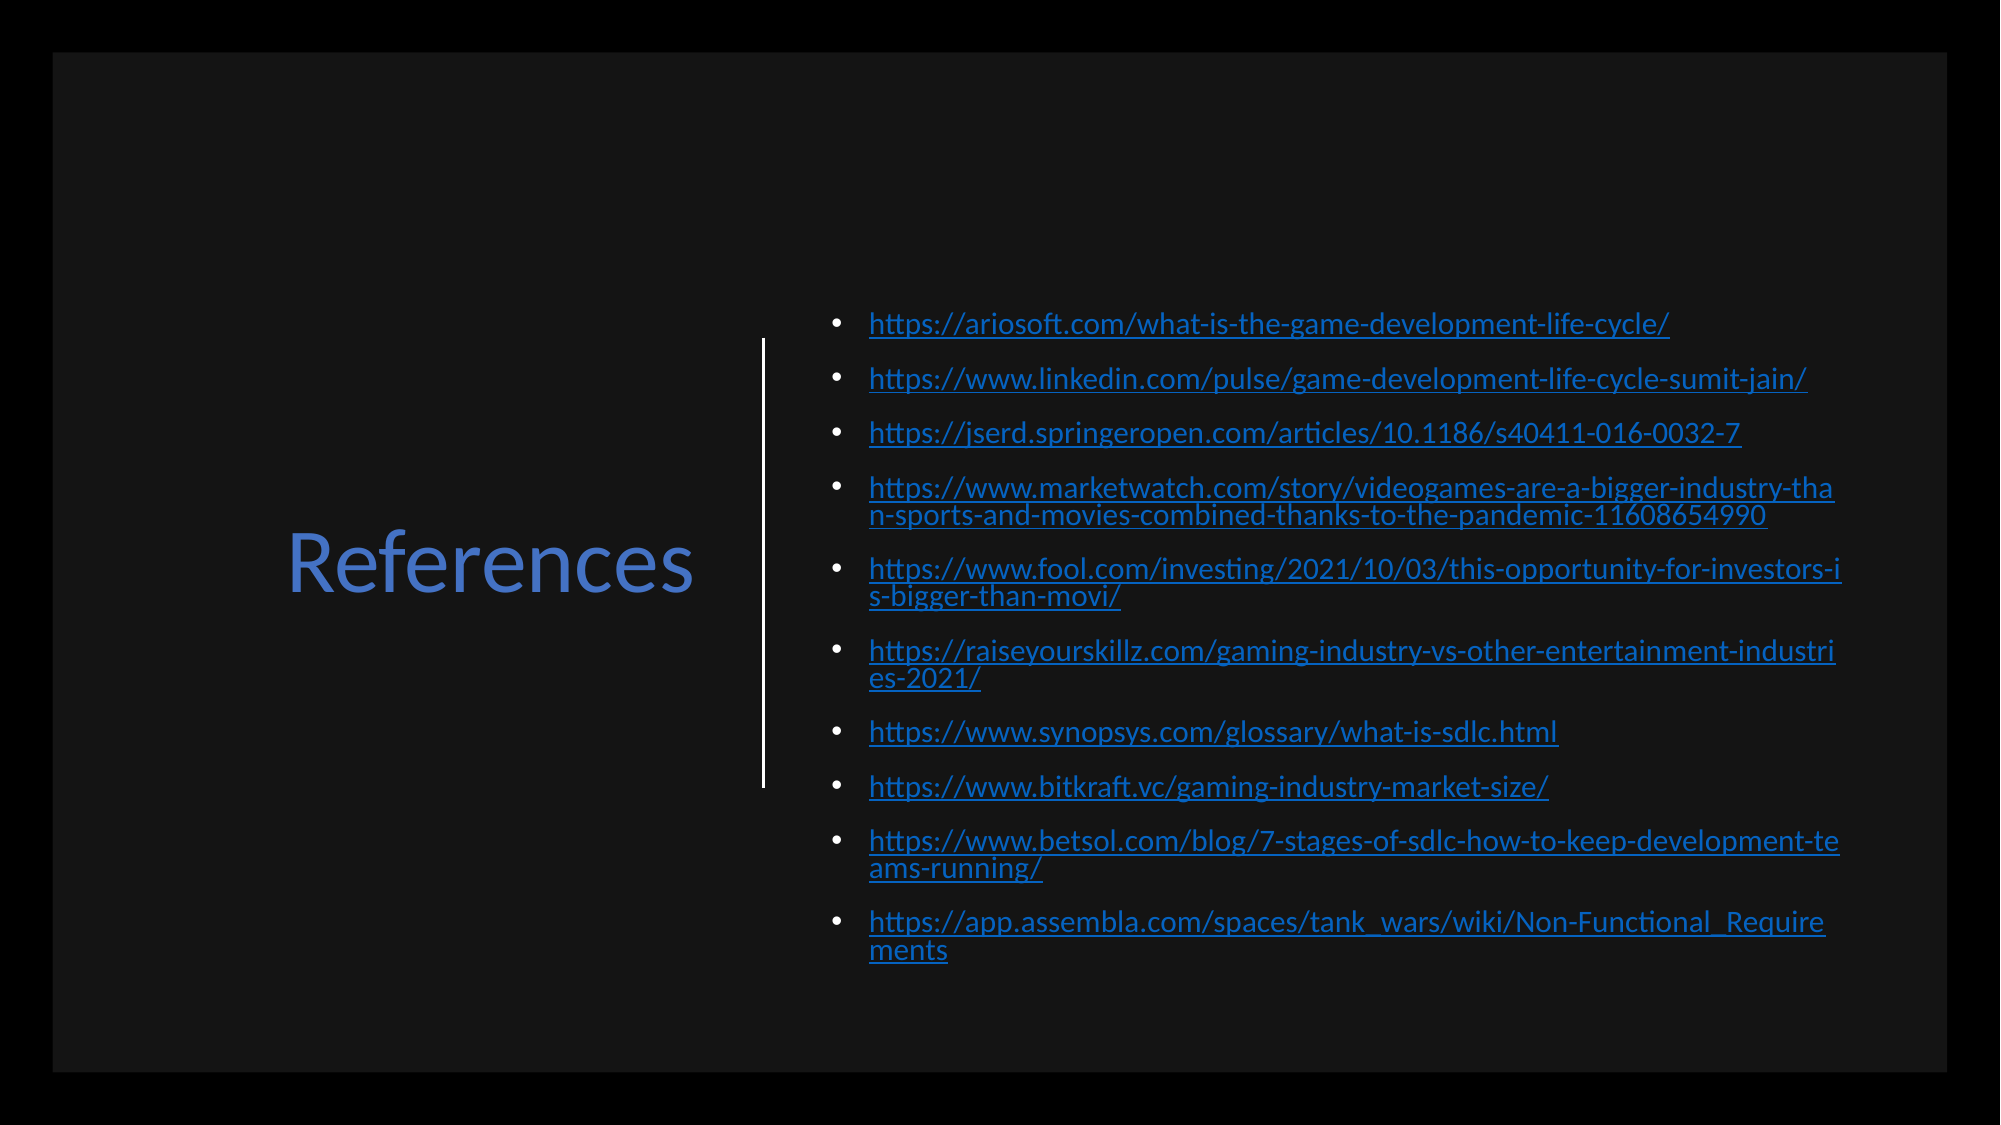

https://ariosoft.com/what-is-the-game-development-life-cycle/
https://www.linkedin.com/pulse/game-development-life-cycle-sumit-jain/
https://jserd.springeropen.com/articles/10.1186/s40411-016-0032-7
https://www.marketwatch.com/story/videogames-are-a-bigger-industry-than-sports-and-movies-combined-thanks-to-the-pandemic-11608654990
https://www.fool.com/investing/2021/10/03/this-opportunity-for-investors-is-bigger-than-movi/
https://raiseyourskillz.com/gaming-industry-vs-other-entertainment-industries-2021/
https://www.synopsys.com/glossary/what-is-sdlc.html
https://www.bitkraft.vc/gaming-industry-market-size/
https://www.betsol.com/blog/7-stages-of-sdlc-how-to-keep-development-teams-running/
https://app.assembla.com/spaces/tank_wars/wiki/Non-Functional_Requirements

# References